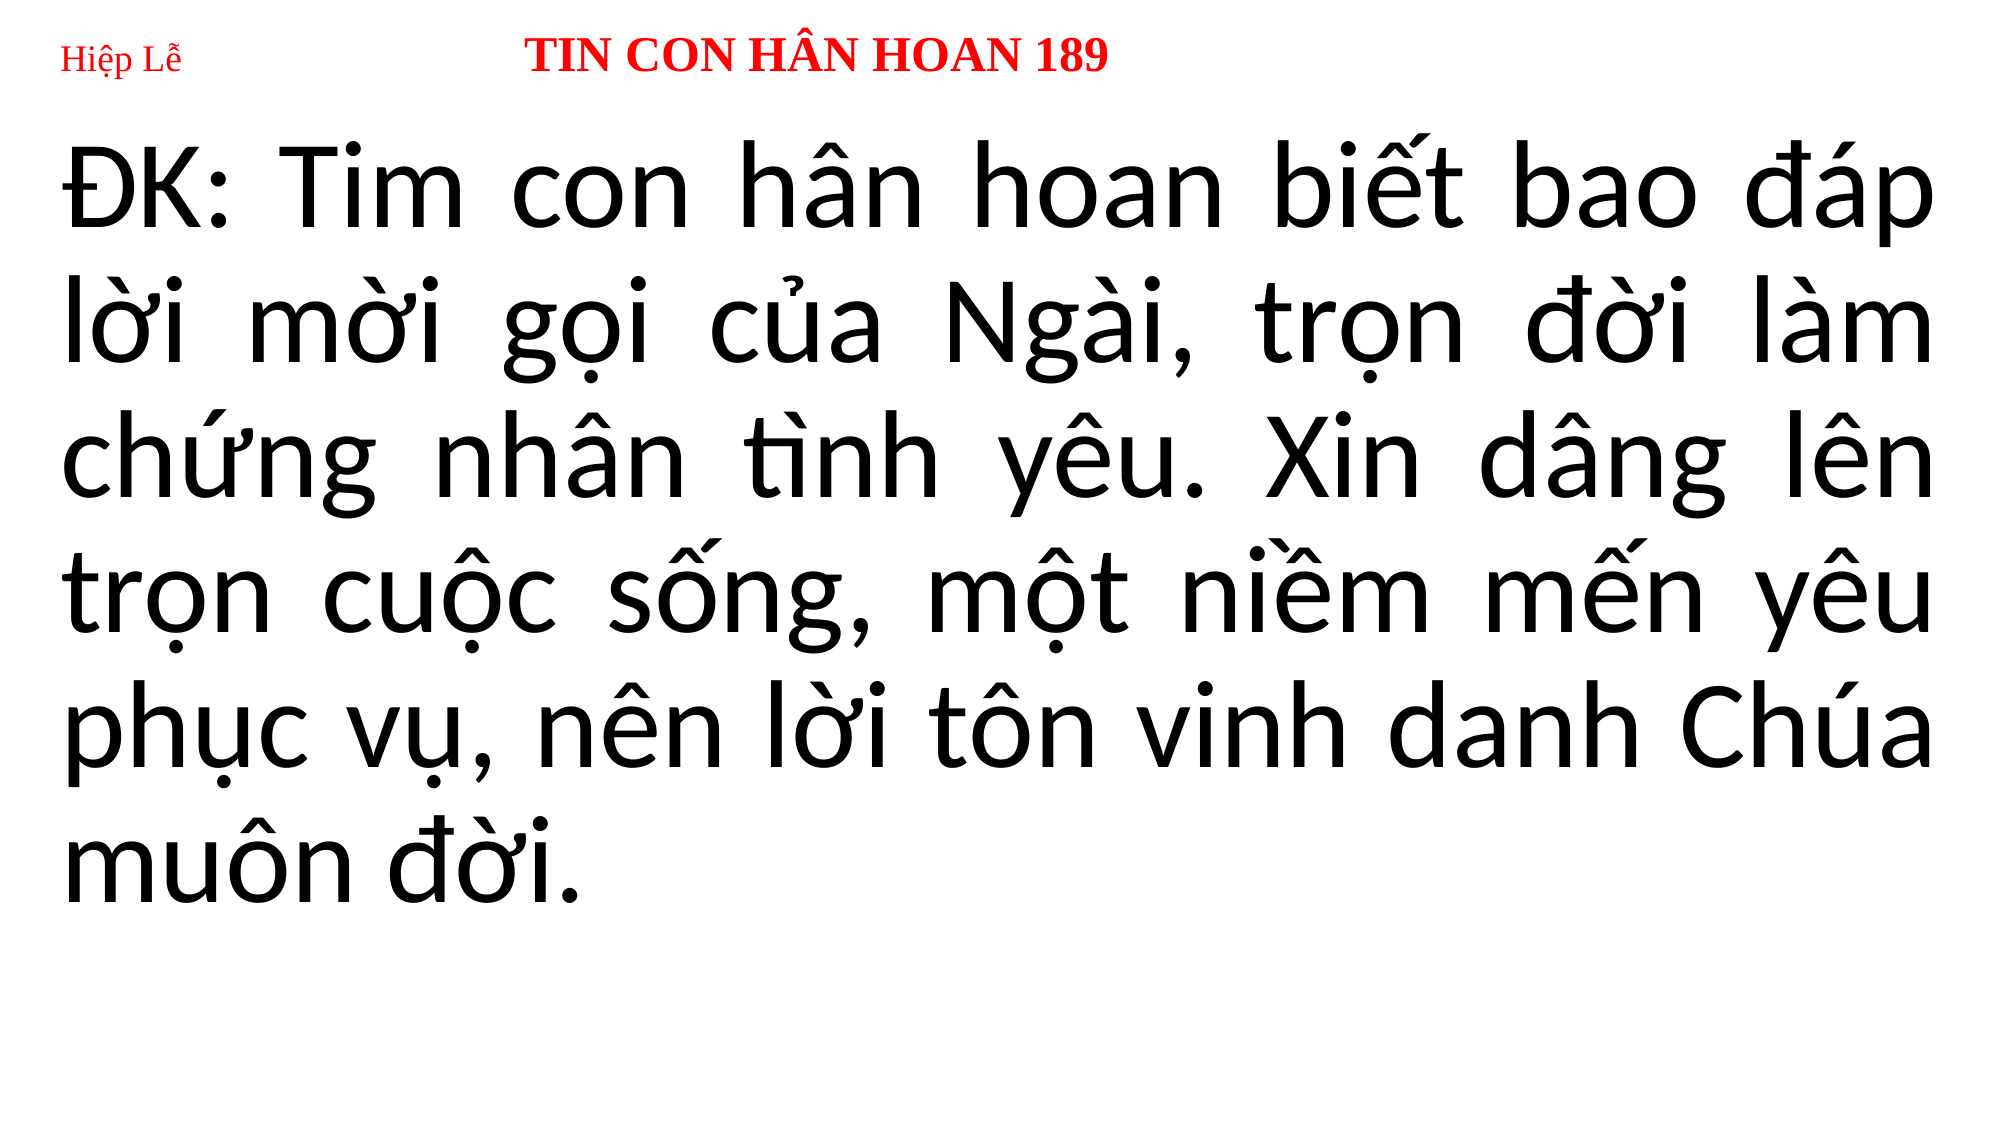

# Hiệp Lễ                                    TIN CON HÂN HOAN 189
ĐK: Tim con hân hoan biết bao đáp lời mời gọi của Ngài, trọn đời làm chứng nhân tình yêu. Xin dâng lên trọn cuộc sống, một niềm mến yêu phục vụ, nên lời tôn vinh danh Chúa muôn đời.